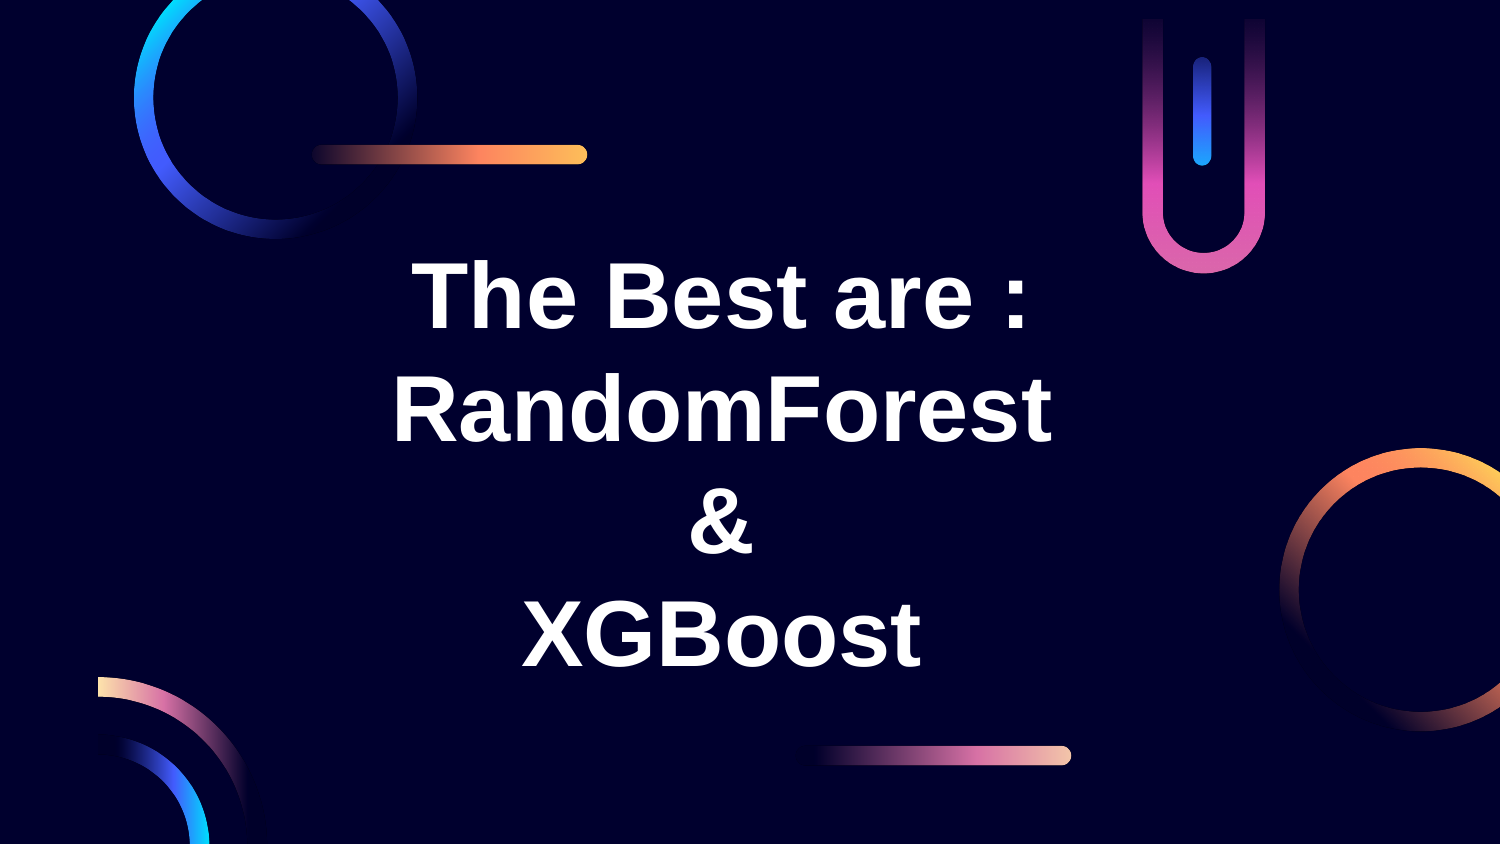

# The Best are : RandomForest & XGBoost